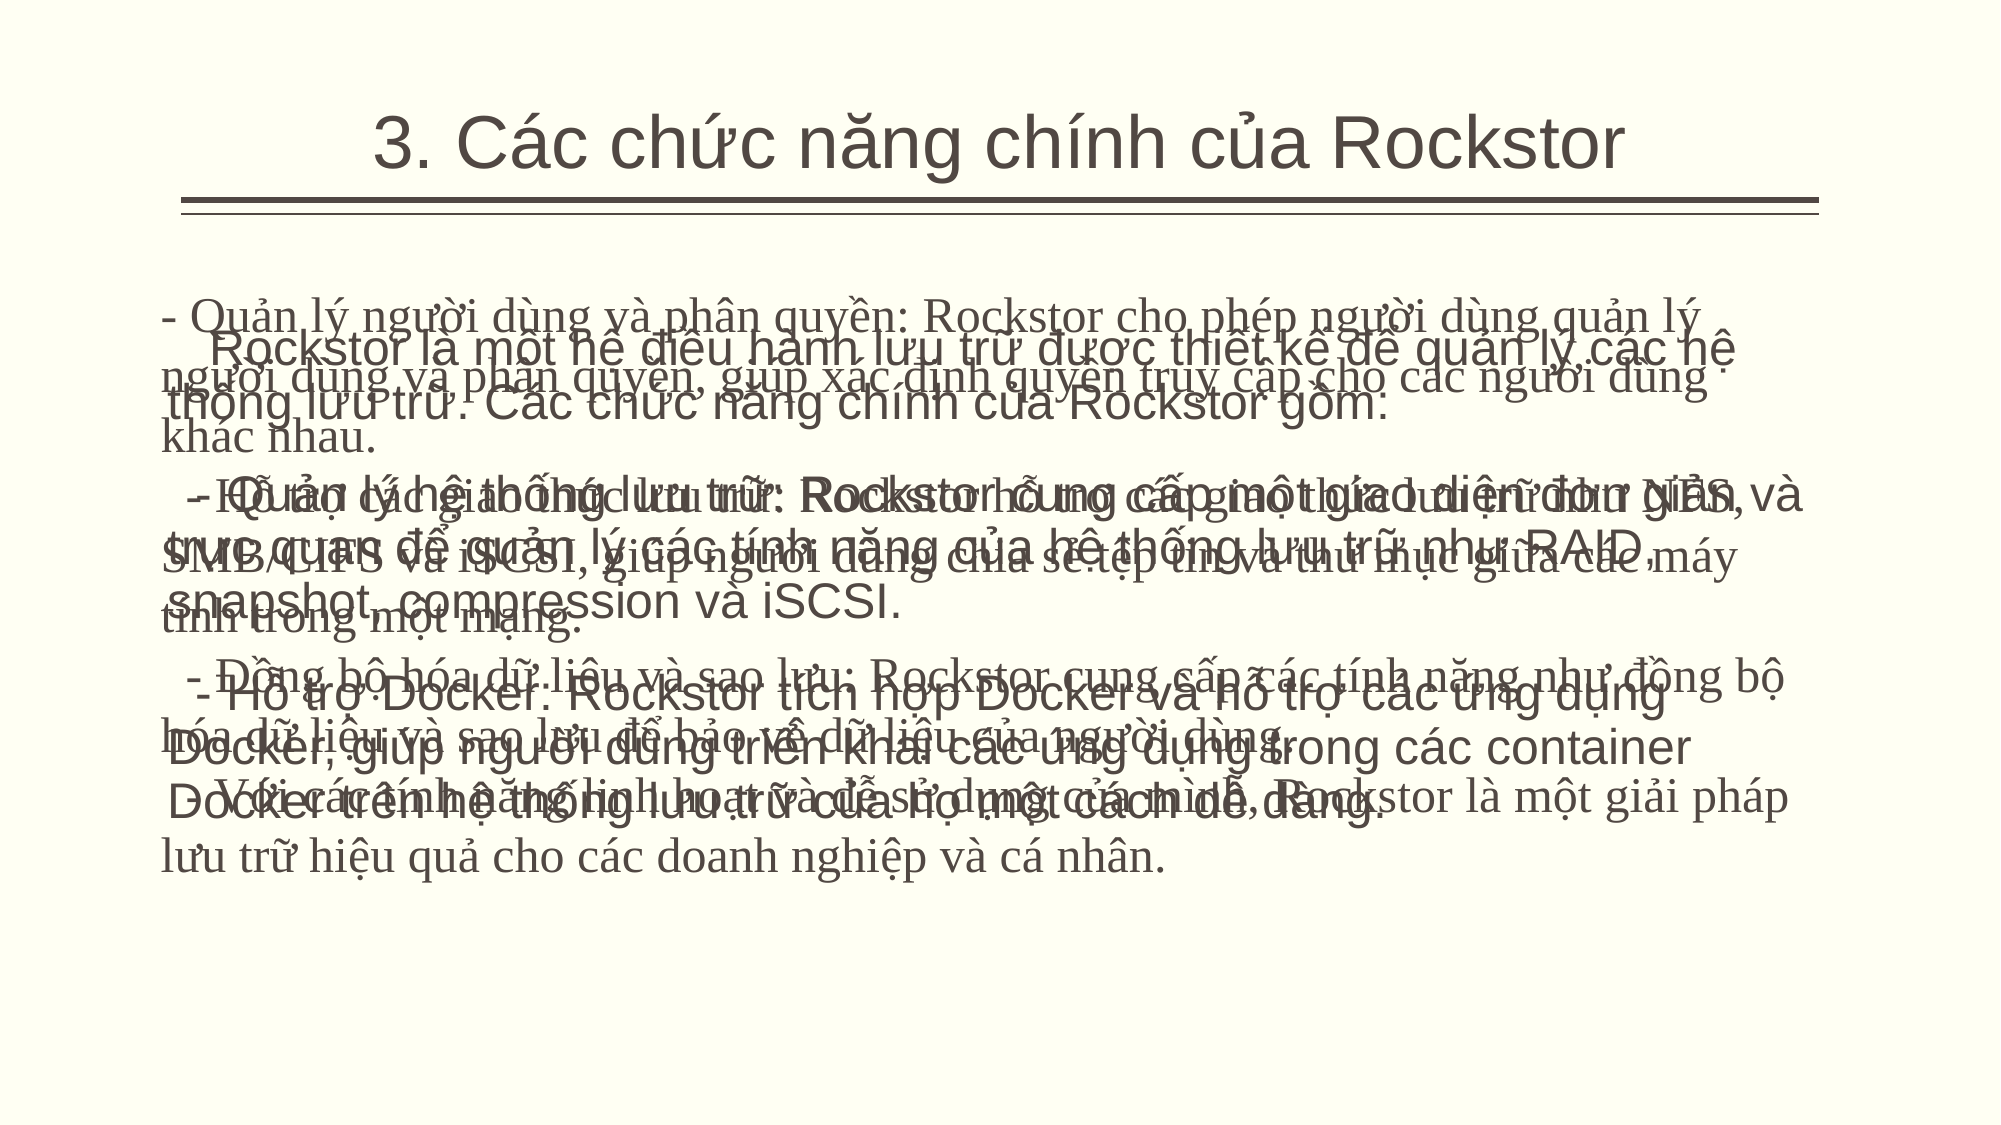

# 3. Các chức năng chính của Rockstor
- Quản lý người dùng và phân quyền: Rockstor cho phép người dùng quản lý người dùng và phân quyền, giúp xác định quyền truy cập cho các người dùng khác nhau.
  - Hỗ trợ các giao thức lưu trữ: Rockstor hỗ trợ các giao thức lưu trữ như NFS, SMB/CIFS và iSCSI, giúp người dùng chia sẻ tệp tin và thư mục giữa các máy tính trong một mạng.
  - Đồng bộ hóa dữ liệu và sao lưu: Rockstor cung cấp các tính năng như đồng bộ hóa dữ liệu và sao lưu để bảo vệ dữ liệu của người dùng.
  - Với các tính năng linh hoạt và dễ sử dụng của mình, Rockstor là một giải pháp lưu trữ hiệu quả cho các doanh nghiệp và cá nhân.
   Rockstor là một hệ điều hành lưu trữ được thiết kế để quản lý các hệ thống lưu trữ. Các chức năng chính của Rockstor gồm:
  - Quản lý hệ thống lưu trữ: Rockstor cung cấp một giao diện đơn giản và trực quan để quản lý các tính năng của hệ thống lưu trữ như RAID, snapshot, compression và iSCSI.
  - Hỗ trợ Docker: Rockstor tích hợp Docker và hỗ trợ các ứng dụng Docker, giúp người dùng triển khai các ứng dụng trong các container Docker trên hệ thống lưu trữ của họ một cách dễ dàng.